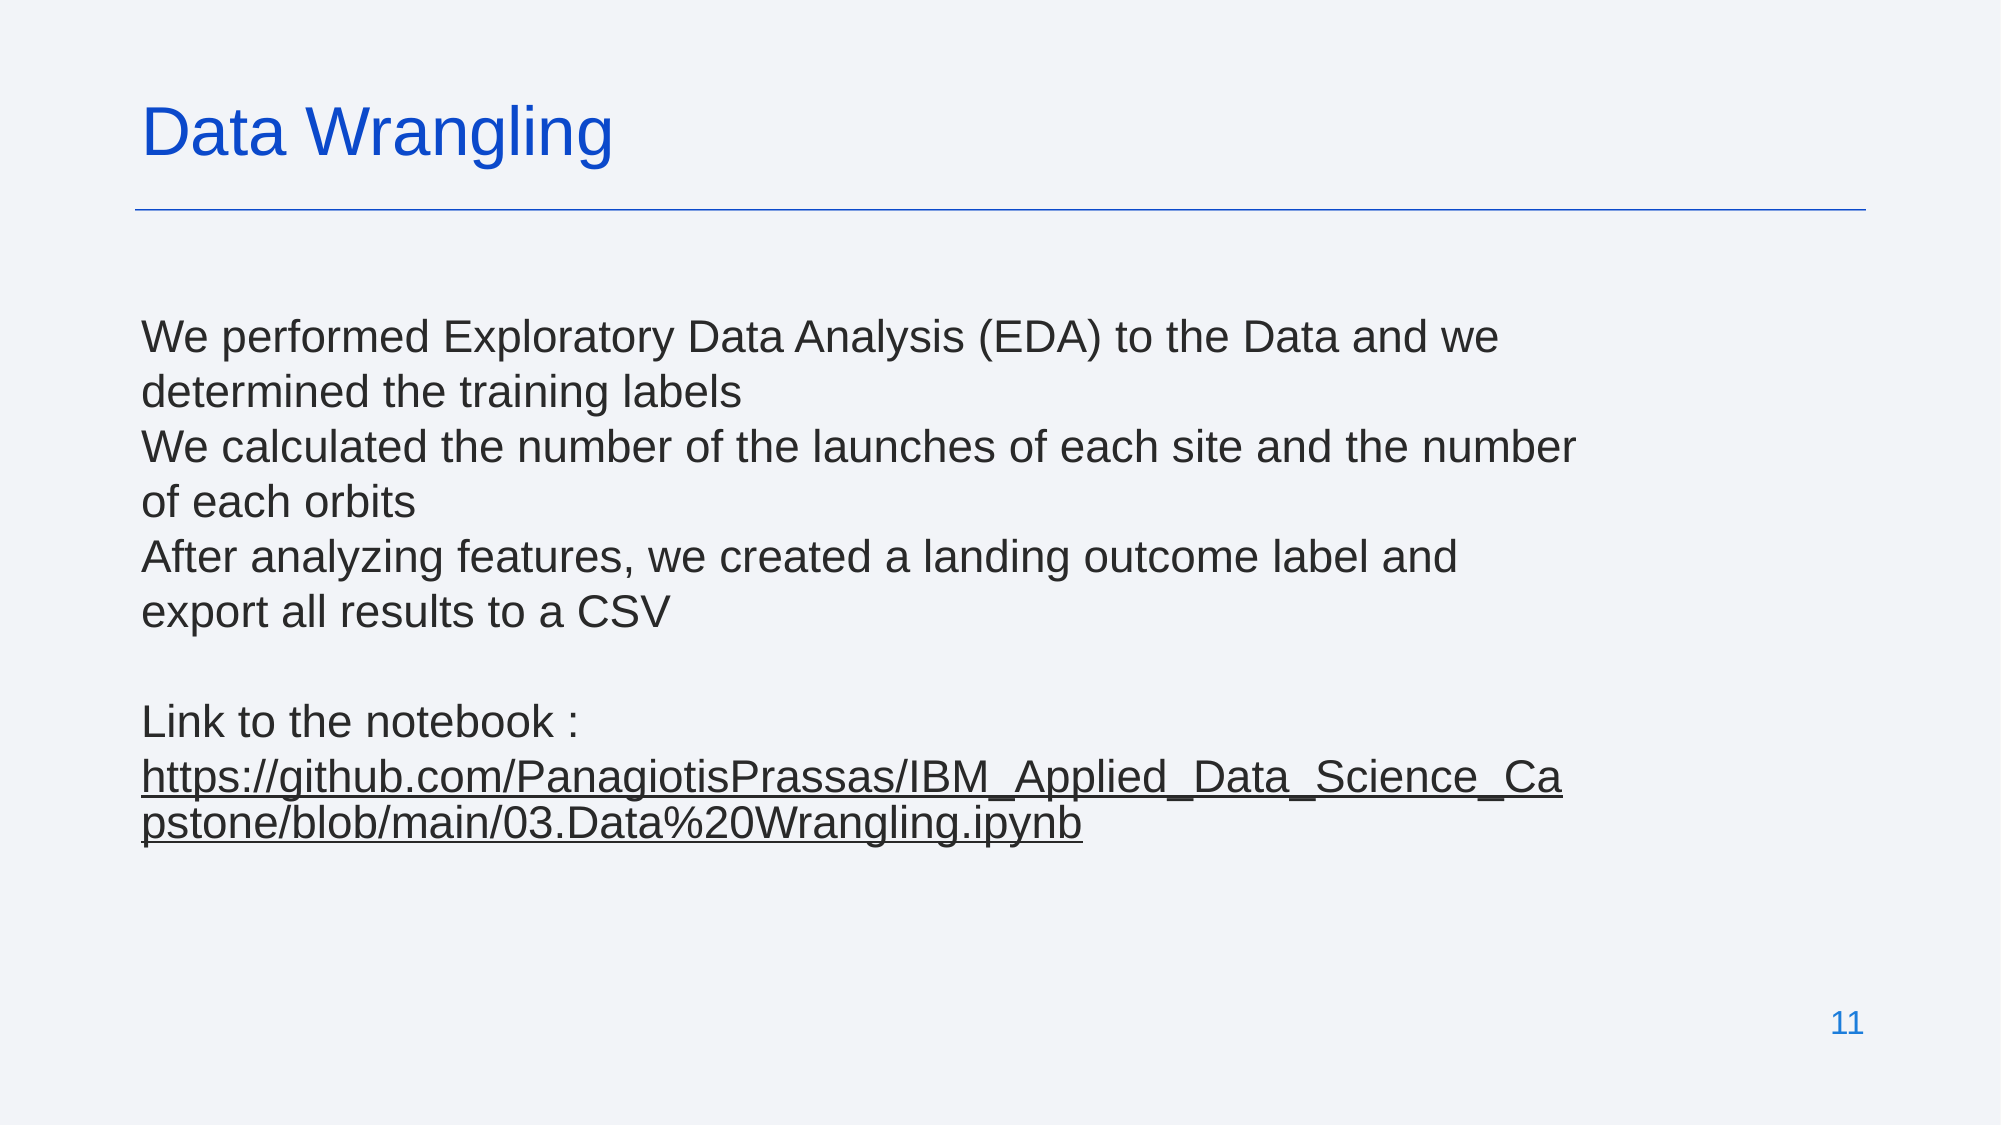

Data Wrangling
We performed Exploratory Data Analysis (EDA) to the Data and we determined the training labels
We calculated the number of the launches of each site and the number of each orbits
After analyzing features, we created a landing outcome label and export all results to a CSV

Link to the notebook :
https://github.com/PanagiotisPrassas/IBM_Applied_Data_Science_Capstone/blob/main/03.Data%20Wrangling.ipynb

11